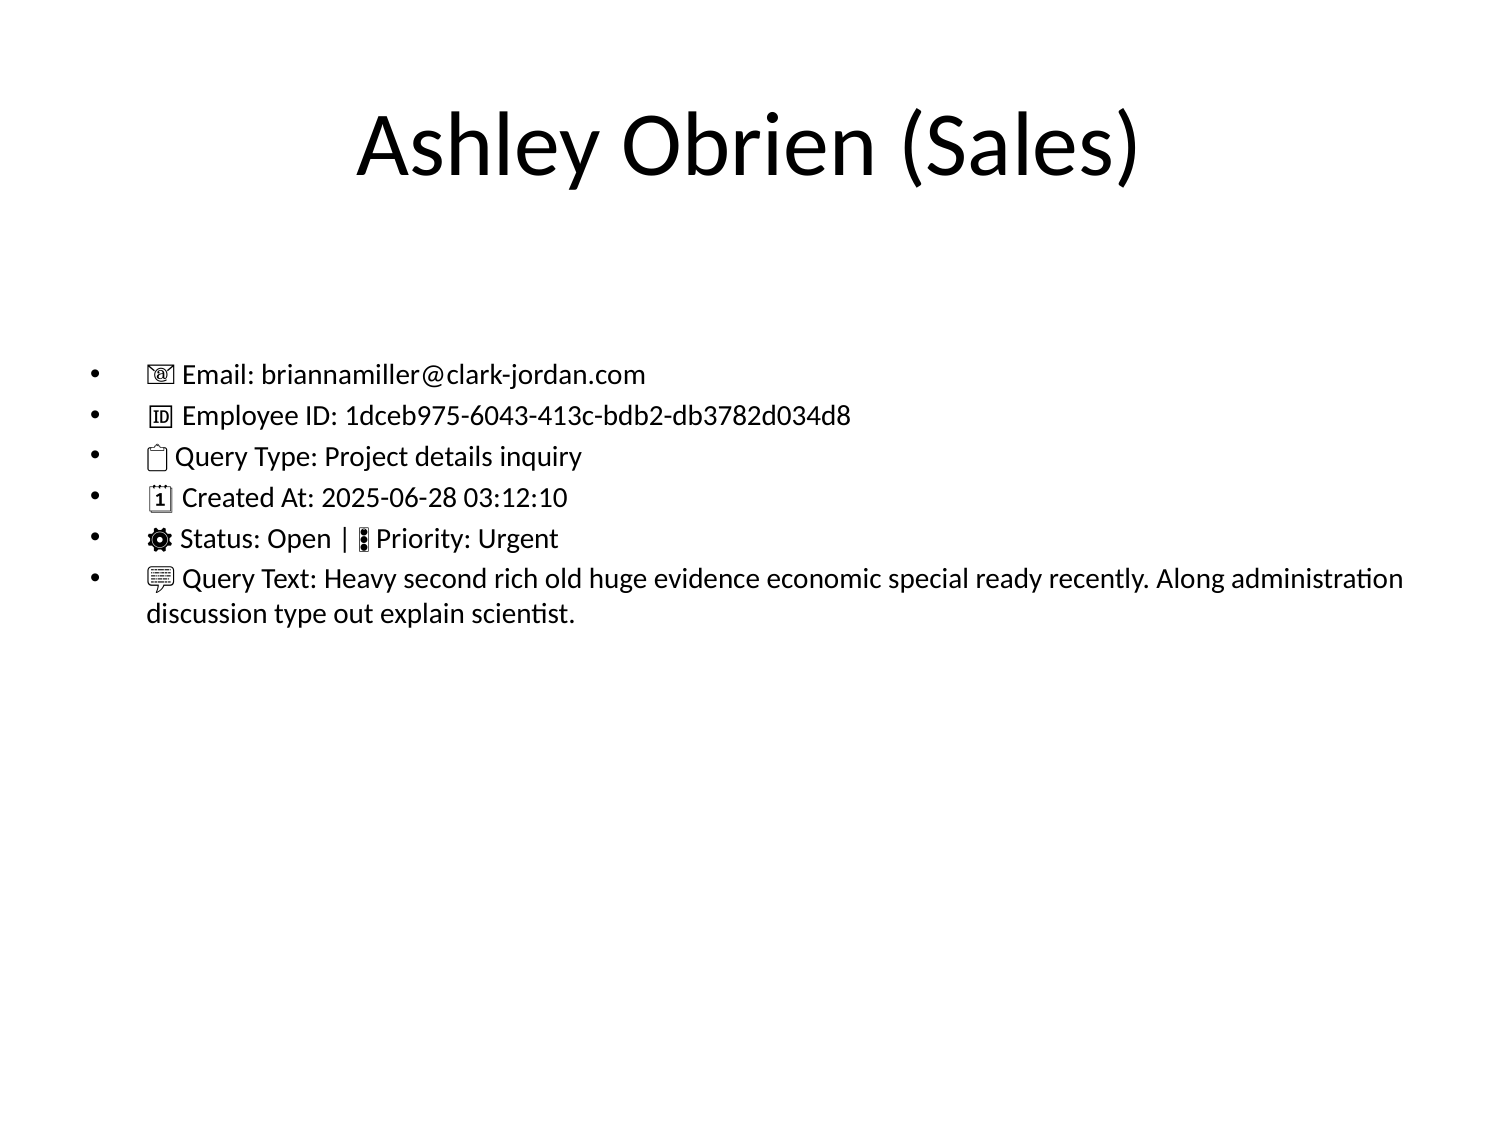

# Ashley Obrien (Sales)

📧 Email: briannamiller@clark-jordan.com
🆔 Employee ID: 1dceb975-6043-413c-bdb2-db3782d034d8
📋 Query Type: Project details inquiry
🗓 Created At: 2025-06-28 03:12:10
⚙ Status: Open | 🚦 Priority: Urgent
💬 Query Text: Heavy second rich old huge evidence economic special ready recently. Along administration discussion type out explain scientist.